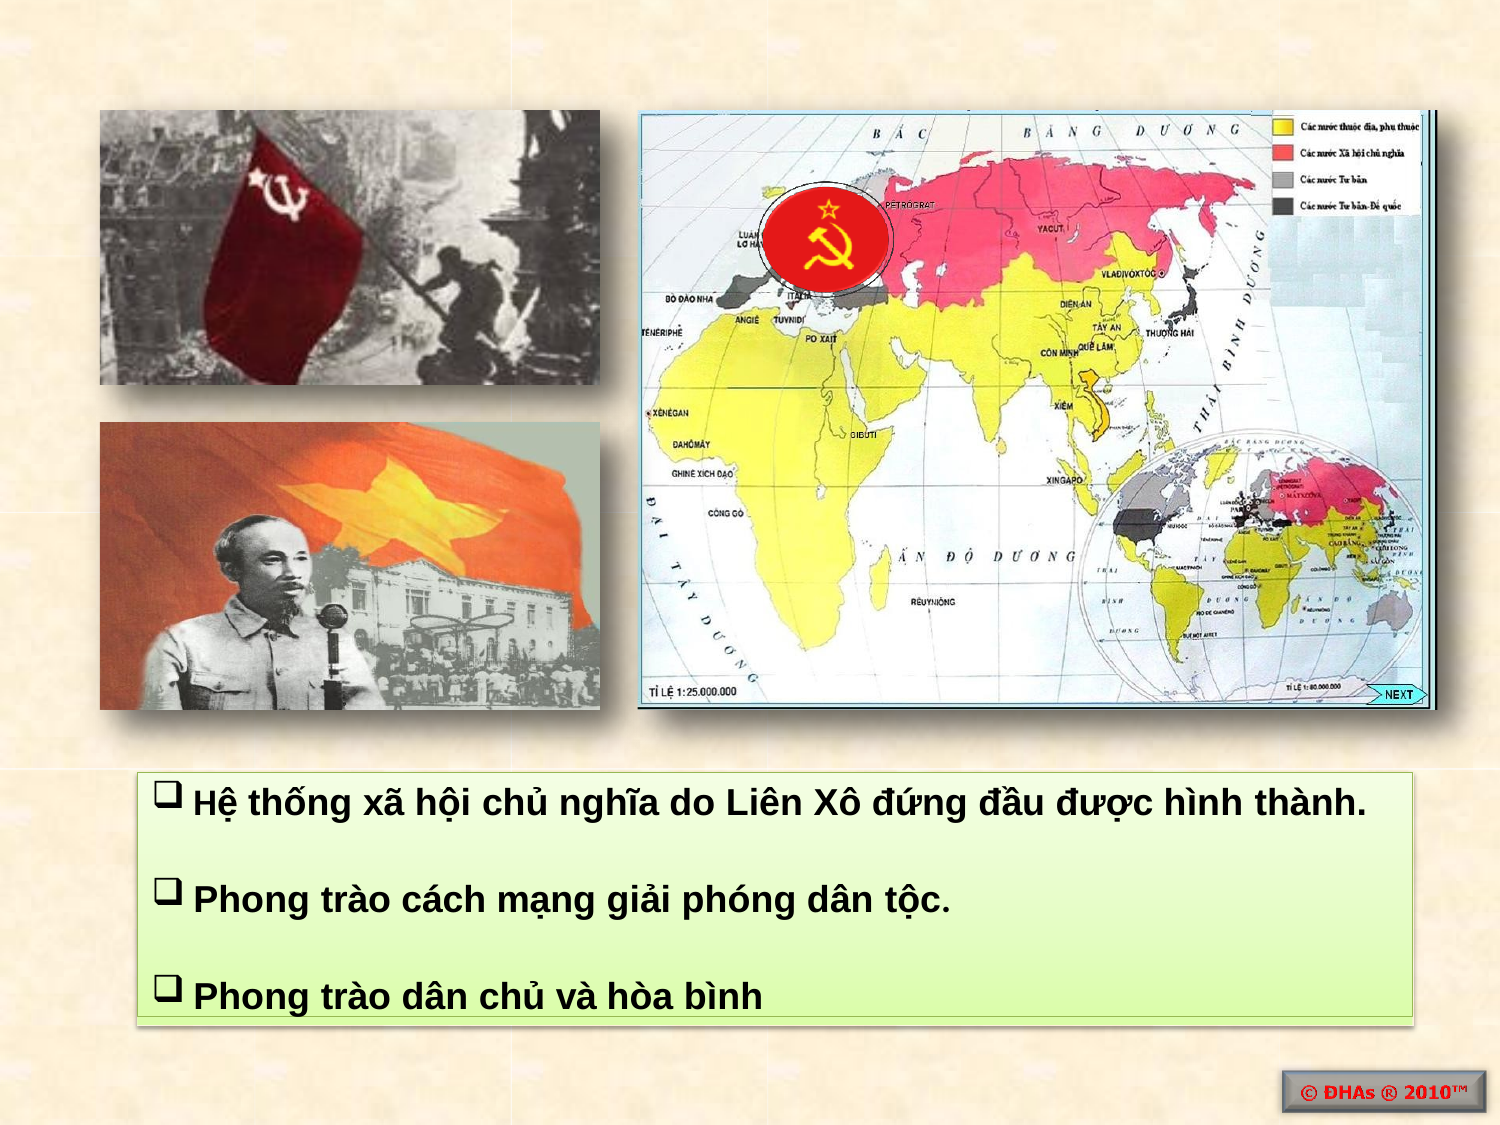

Hệ thống xã hội chủ nghĩa do Liên Xô đứng đầu được hình thành.

Phong trào cách mạng giải phóng dân tộc.

Phong trào dân chủ và hòa bình